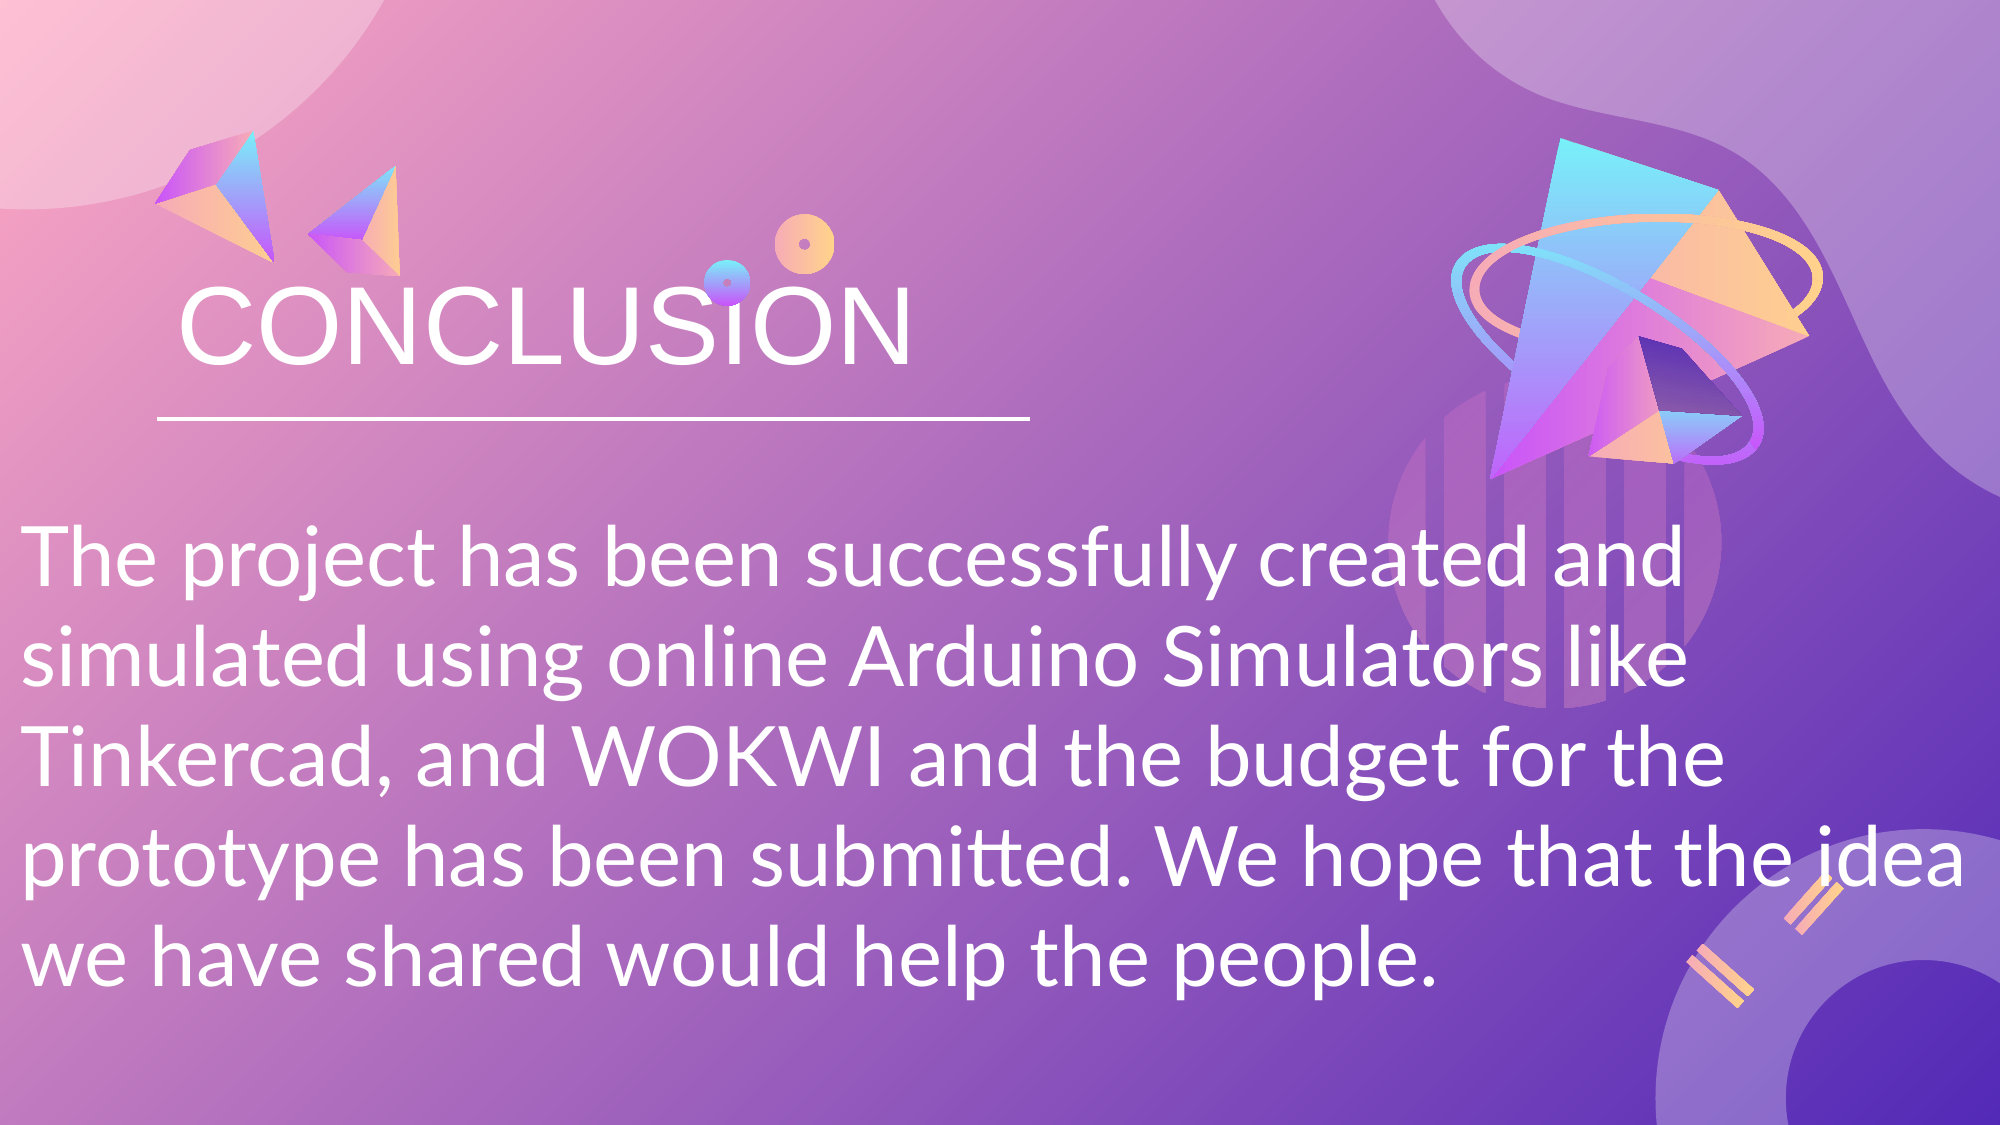

# CONCLUSION

The project has been successfully created and simulated using online Arduino Simulators like Tinkercad, and WOKWI and the budget for the prototype has been submitted. We hope that the idea we have shared would help the people.